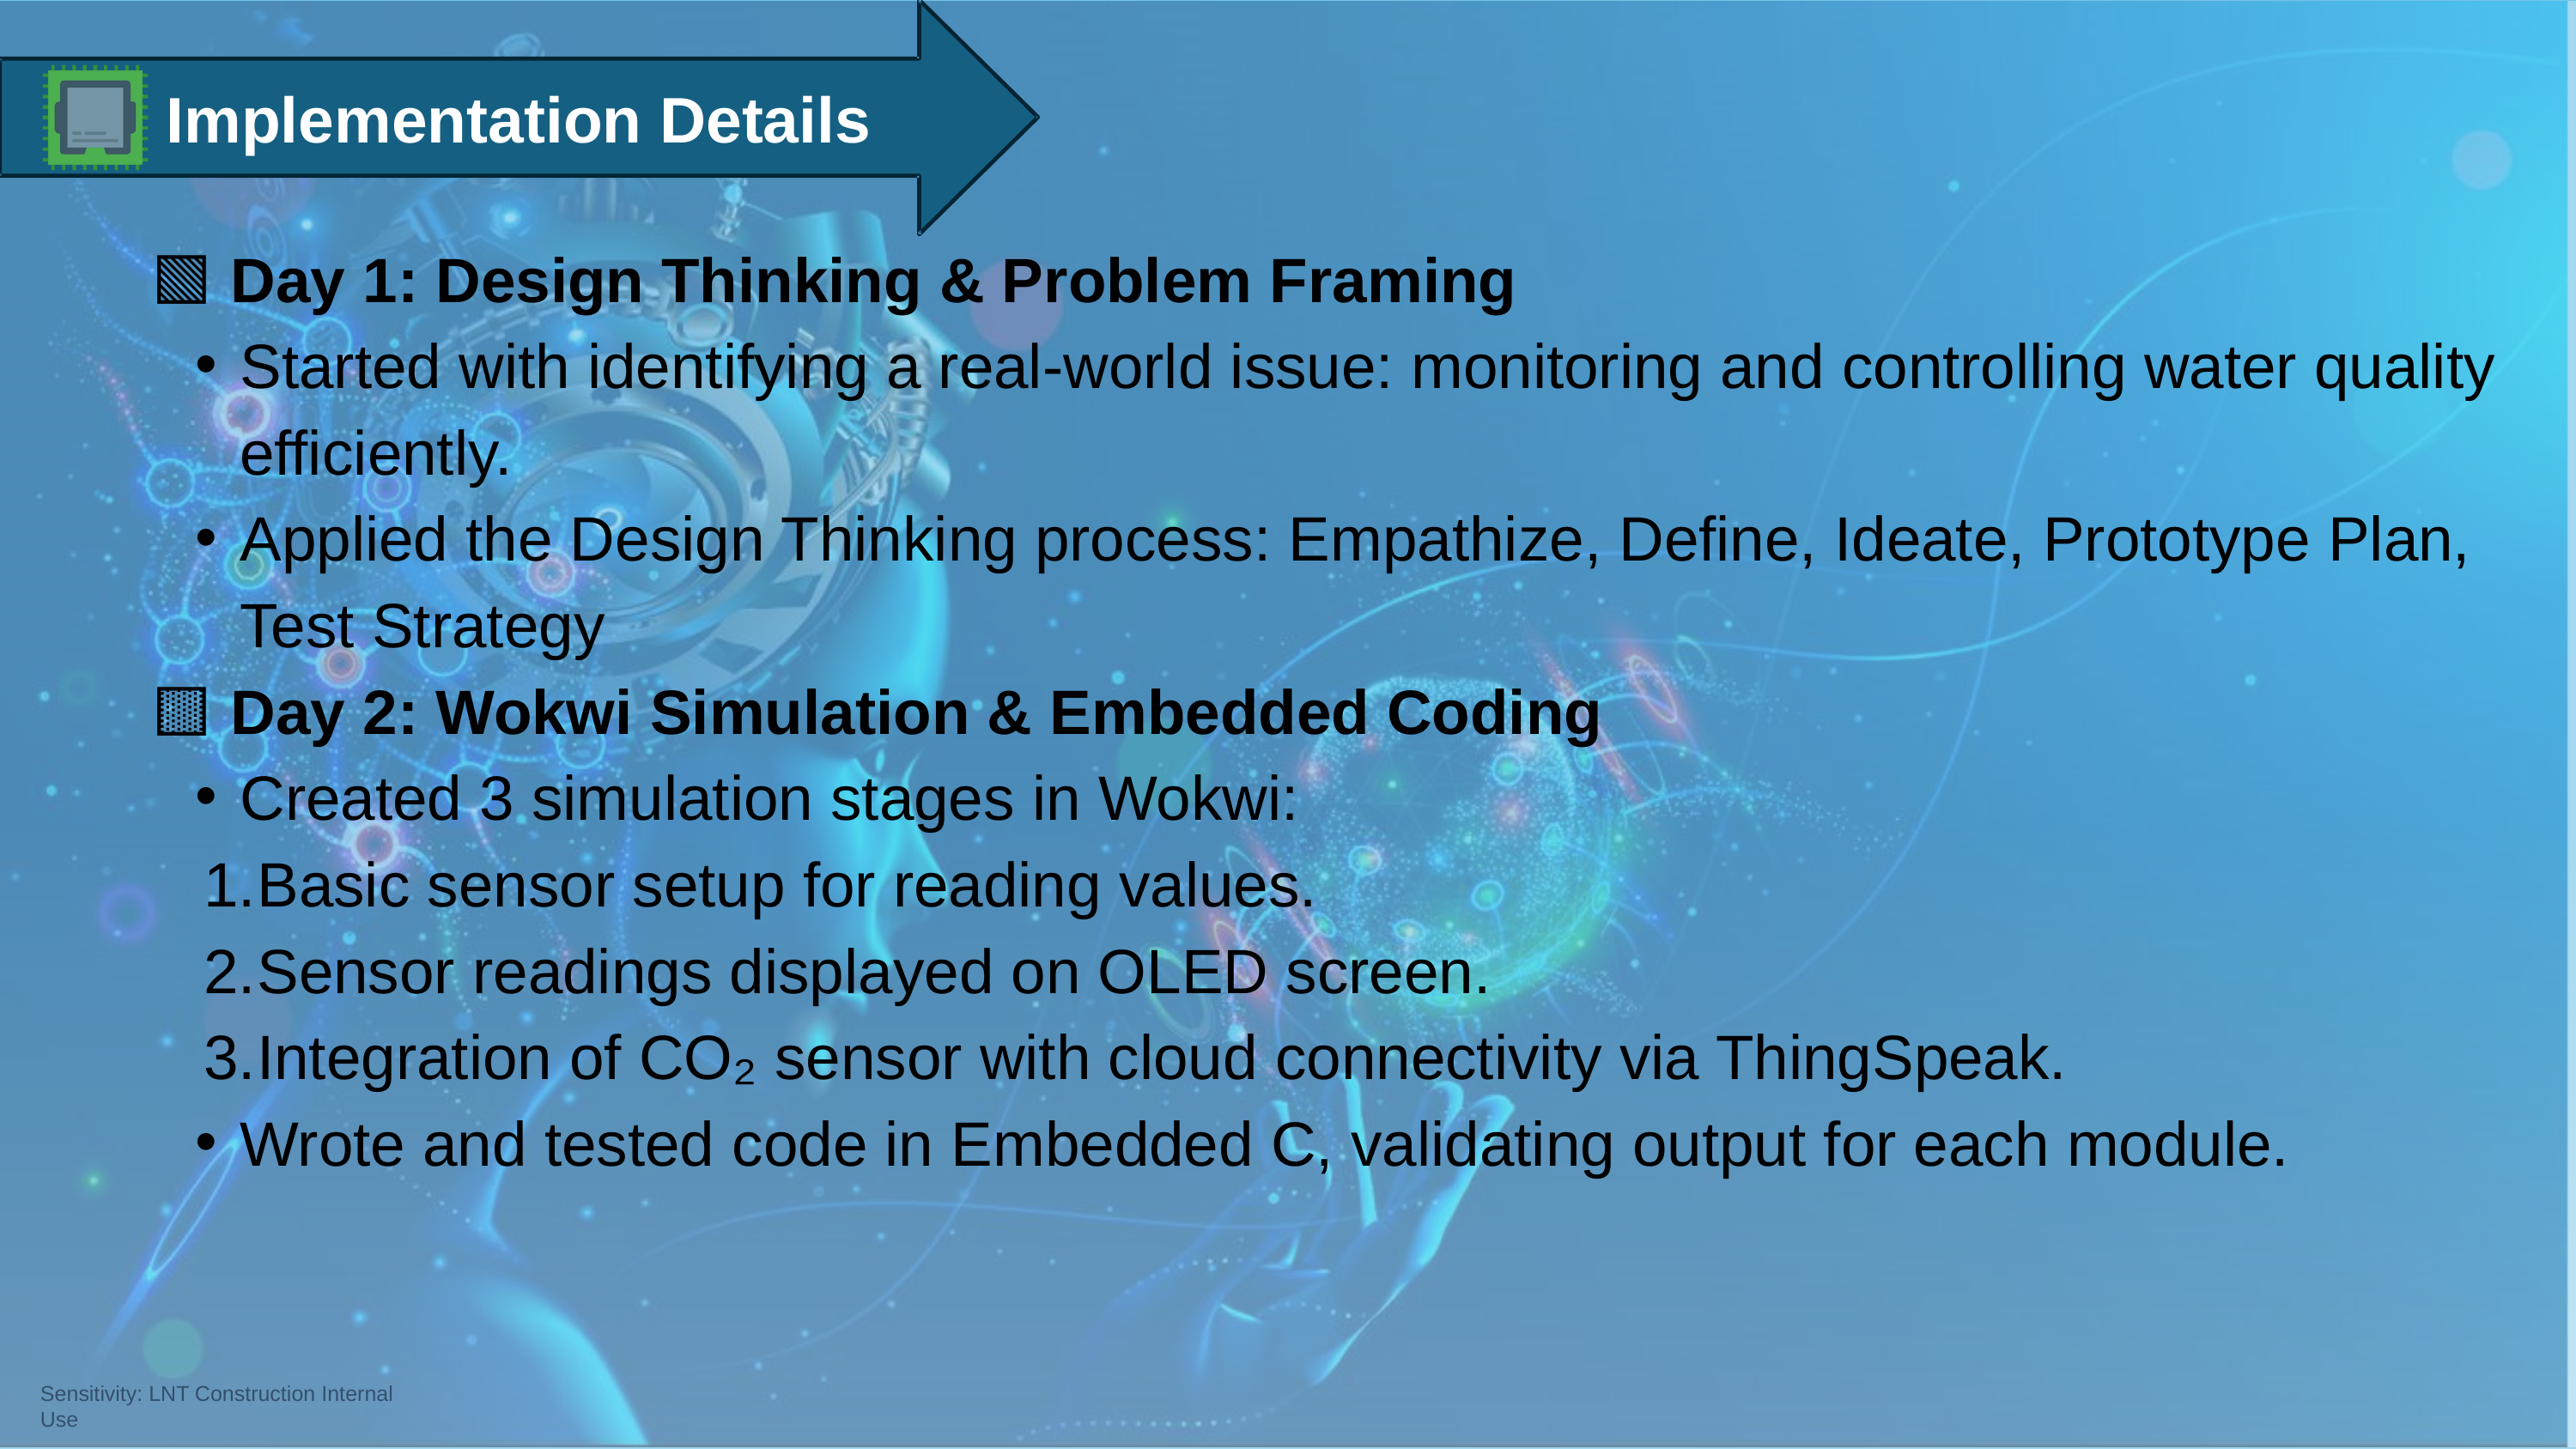

Implementation Details

🟩 Day 1: Design Thinking & Problem Framing
Started with identifying a real-world issue: monitoring and controlling water quality efficiently.
Applied the Design Thinking process: Empathize, Define, Ideate, Prototype Plan, Test Strategy
🟨 Day 2: Wokwi Simulation & Embedded Coding
Created 3 simulation stages in Wokwi:
Basic sensor setup for reading values.
Sensor readings displayed on OLED screen.
Integration of CO₂ sensor with cloud connectivity via ThingSpeak.
Wrote and tested code in Embedded C, validating output for each module.

Sensitivity: LNT Construction Internal Use